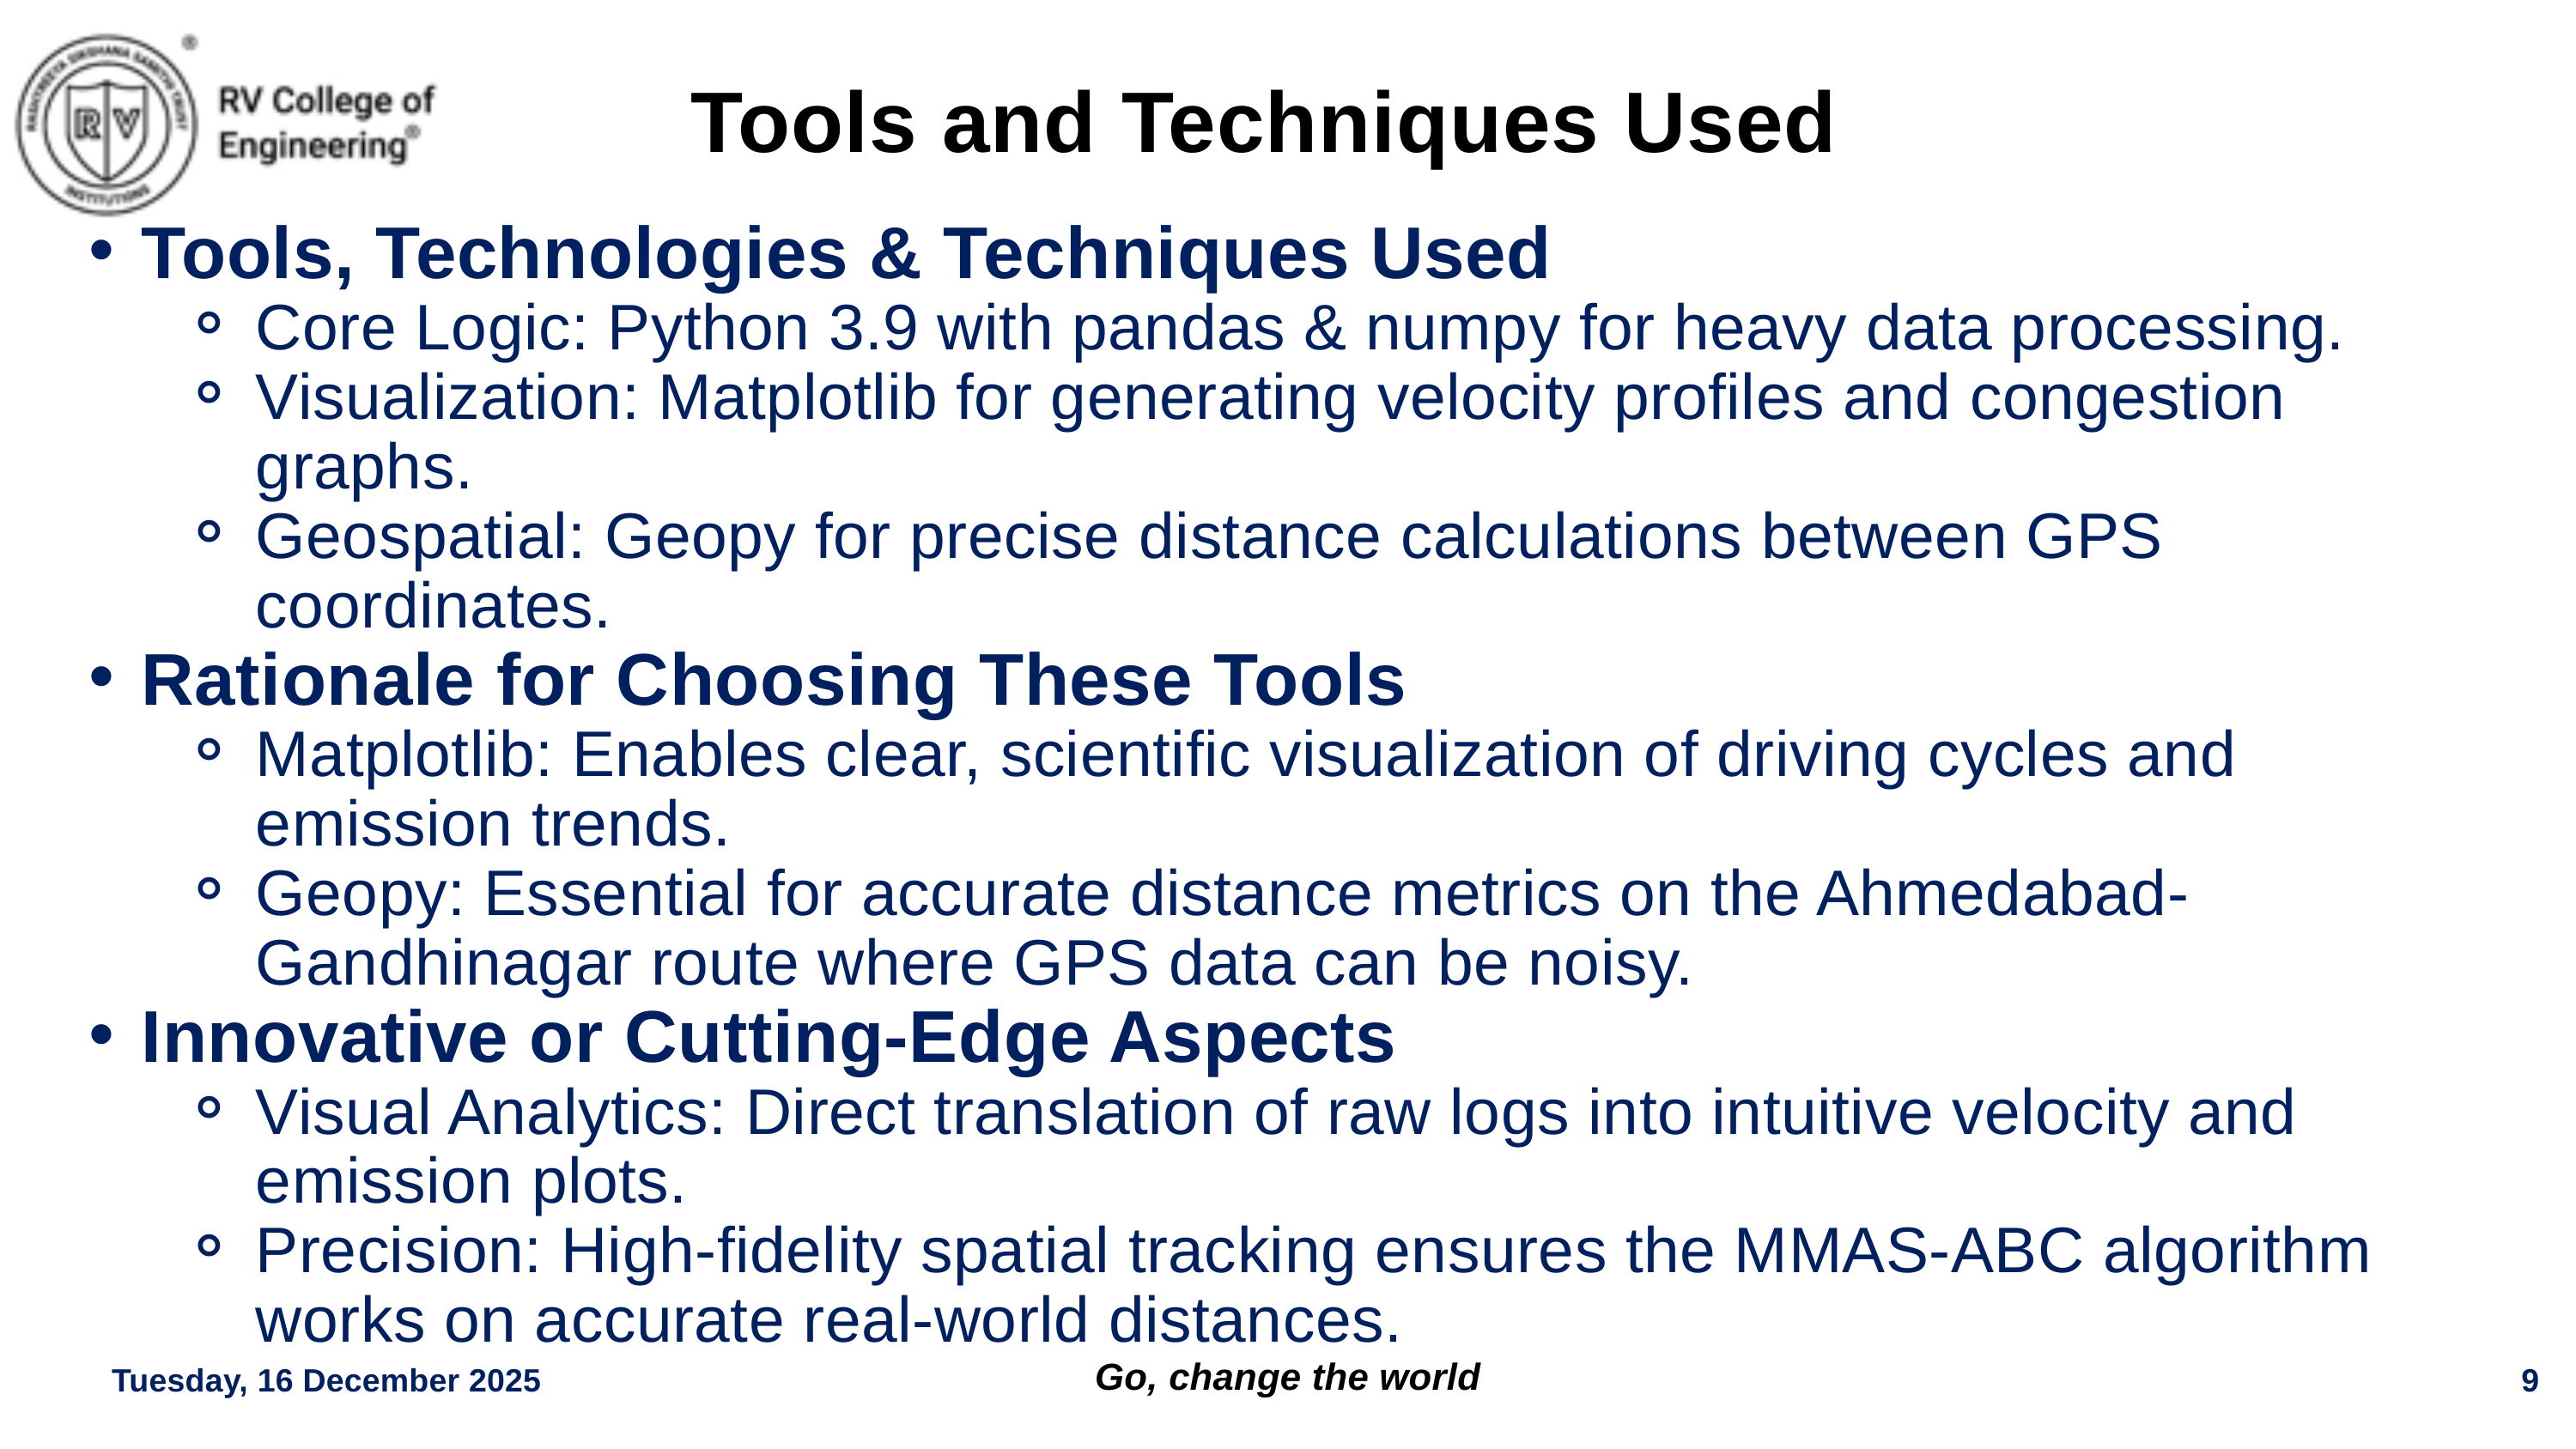

Tools and Techniques Used

Tools, Technologies & Techniques Used
Core Logic: Python 3.9 with pandas & numpy for heavy data processing.
Visualization: Matplotlib for generating velocity profiles and congestion graphs.
Geospatial: Geopy for precise distance calculations between GPS coordinates.
Rationale for Choosing These Tools
Matplotlib: Enables clear, scientific visualization of driving cycles and emission trends.
Geopy: Essential for accurate distance metrics on the Ahmedabad-Gandhinagar route where GPS data can be noisy.
Innovative or Cutting-Edge Aspects
Visual Analytics: Direct translation of raw logs into intuitive velocity and emission plots.
Precision: High-fidelity spatial tracking ensures the MMAS-ABC algorithm works on accurate real-world distances.

Tuesday, 16 December 2025

9
Go, change the world